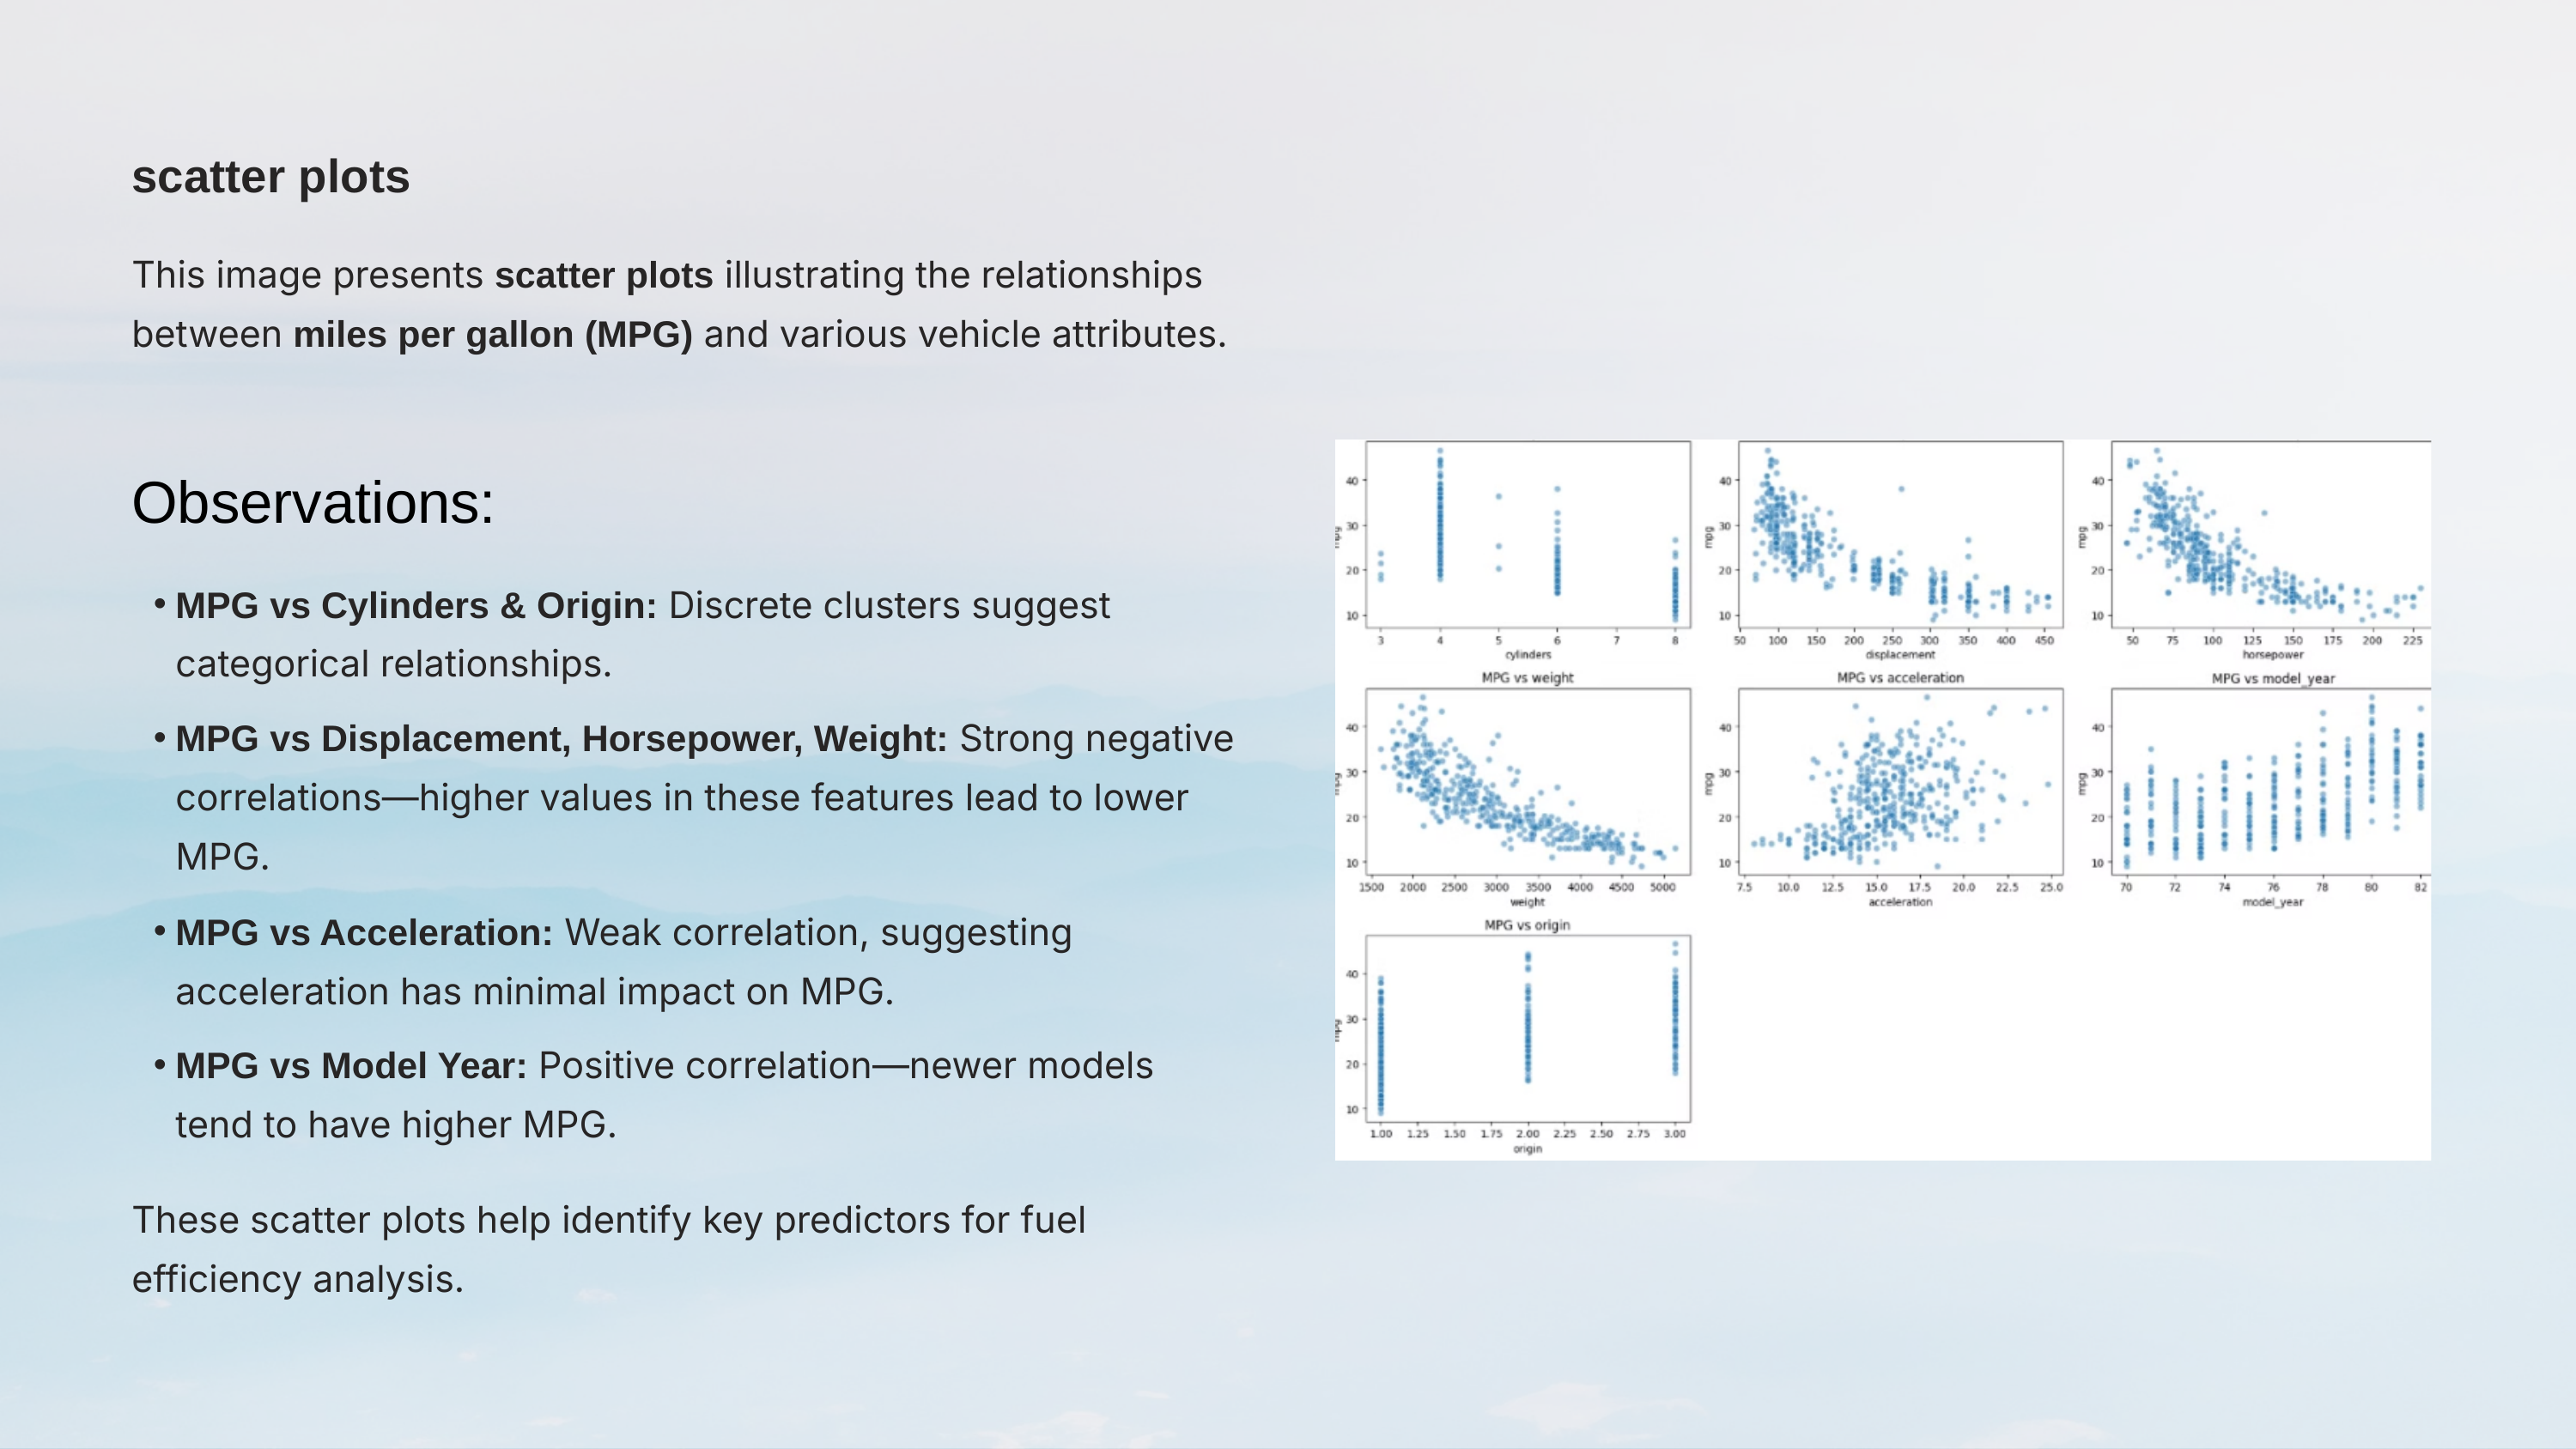

scatter plots

This image presents scatter plots illustrating the relationships between miles per gallon (MPG) and various vehicle attributes.

Observations:

MPG vs Cylinders & Origin: Discrete clusters suggest categorical relationships.

MPG vs Displacement, Horsepower, Weight: Strong negative correlations—higher values in these features lead to lower MPG.

MPG vs Acceleration: Weak correlation, suggesting acceleration has minimal impact on MPG.

MPG vs Model Year: Positive correlation—newer models tend to have higher MPG.

These scatter plots help identify key predictors for fuel efficiency analysis.